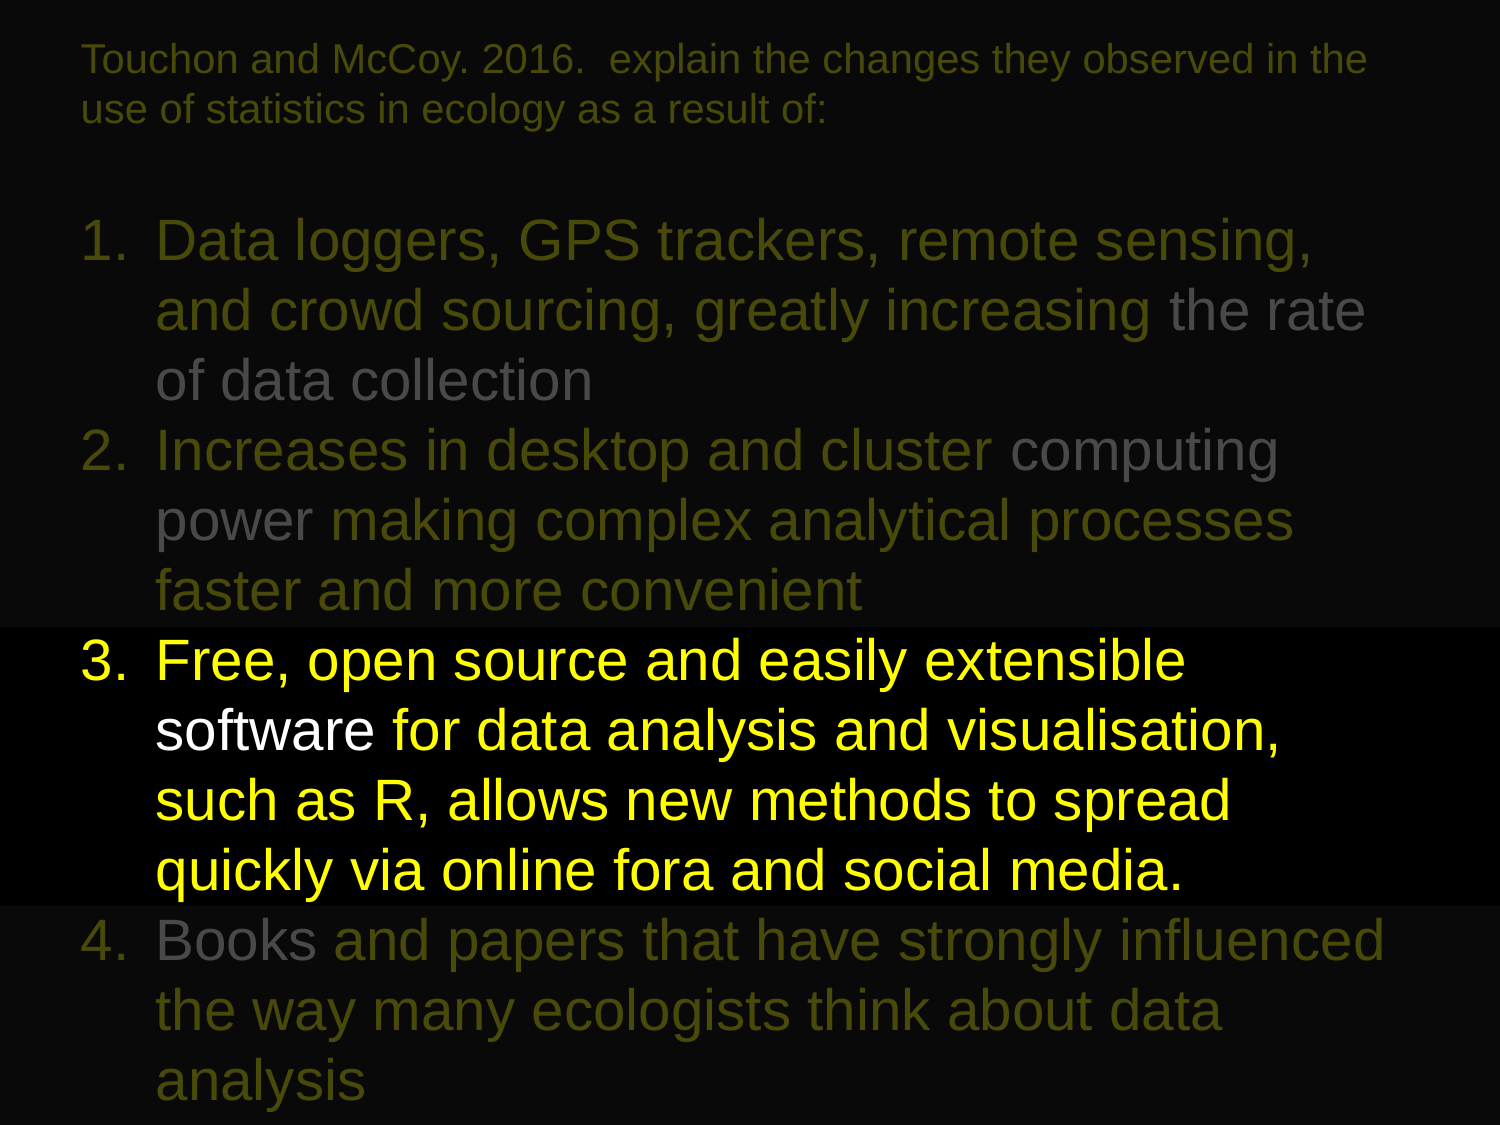

Touchon and McCoy. 2016.  explain the changes they observed in the use of statistics in ecology as a result of:

Data loggers, GPS trackers, remote sensing, and crowd sourcing, greatly increasing the rate of data collection
Increases in desktop and cluster computing power making complex analytical processes faster and more convenient
Free, open source and easily extensible software for data analysis and visualisation, such as R, allows new methods to spread quickly via online fora and social media.
Books and papers that have strongly influenced the way many ecologists think about data analysis